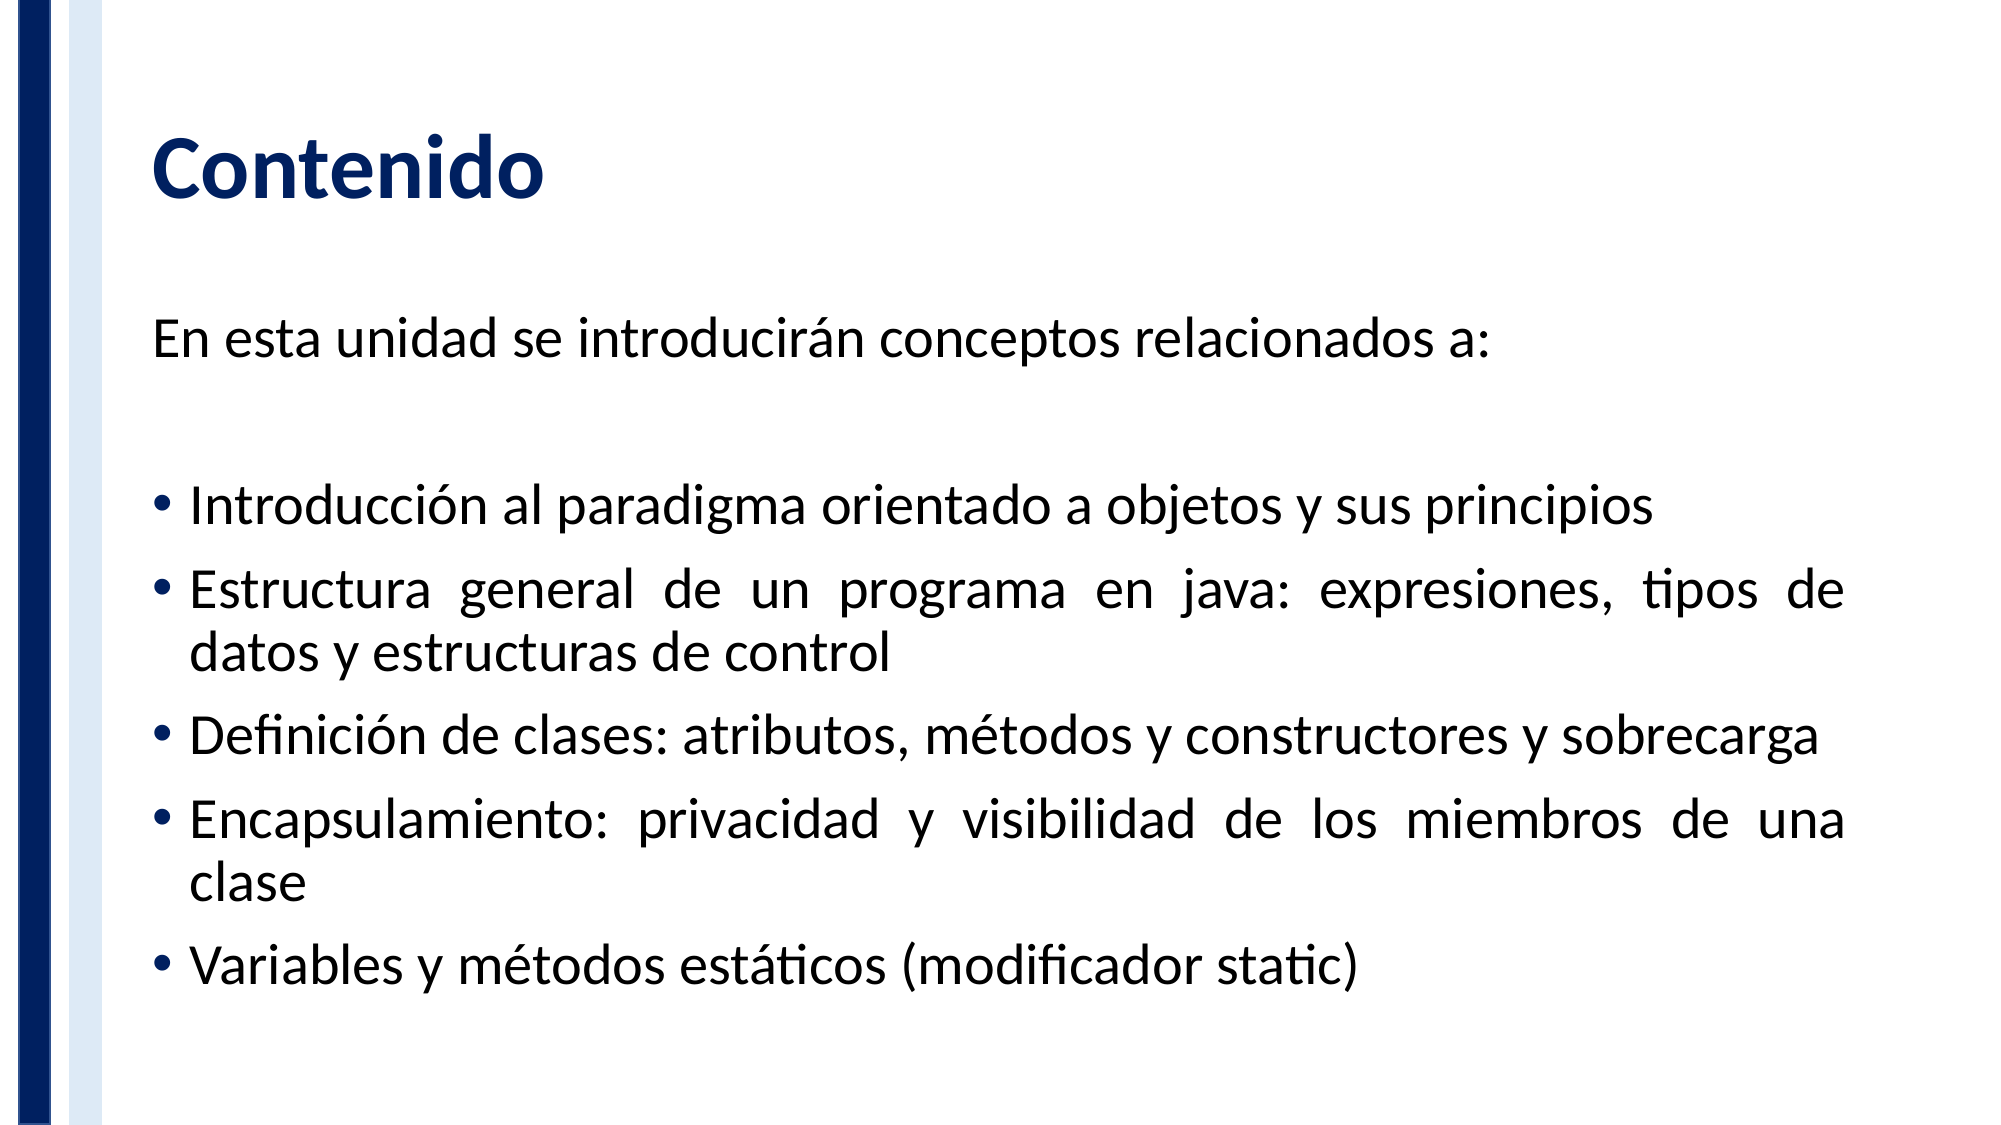

# Contenido
En esta unidad se introducirán conceptos relacionados a:

Introducción al paradigma orientado a objetos y sus principios
Estructura general de un programa en java: expresiones, tipos de datos y estructuras de control
Definición de clases: atributos, métodos y constructores y sobrecarga
Encapsulamiento: privacidad y visibilidad de los miembros de una clase
Variables y métodos estáticos (modificador static)